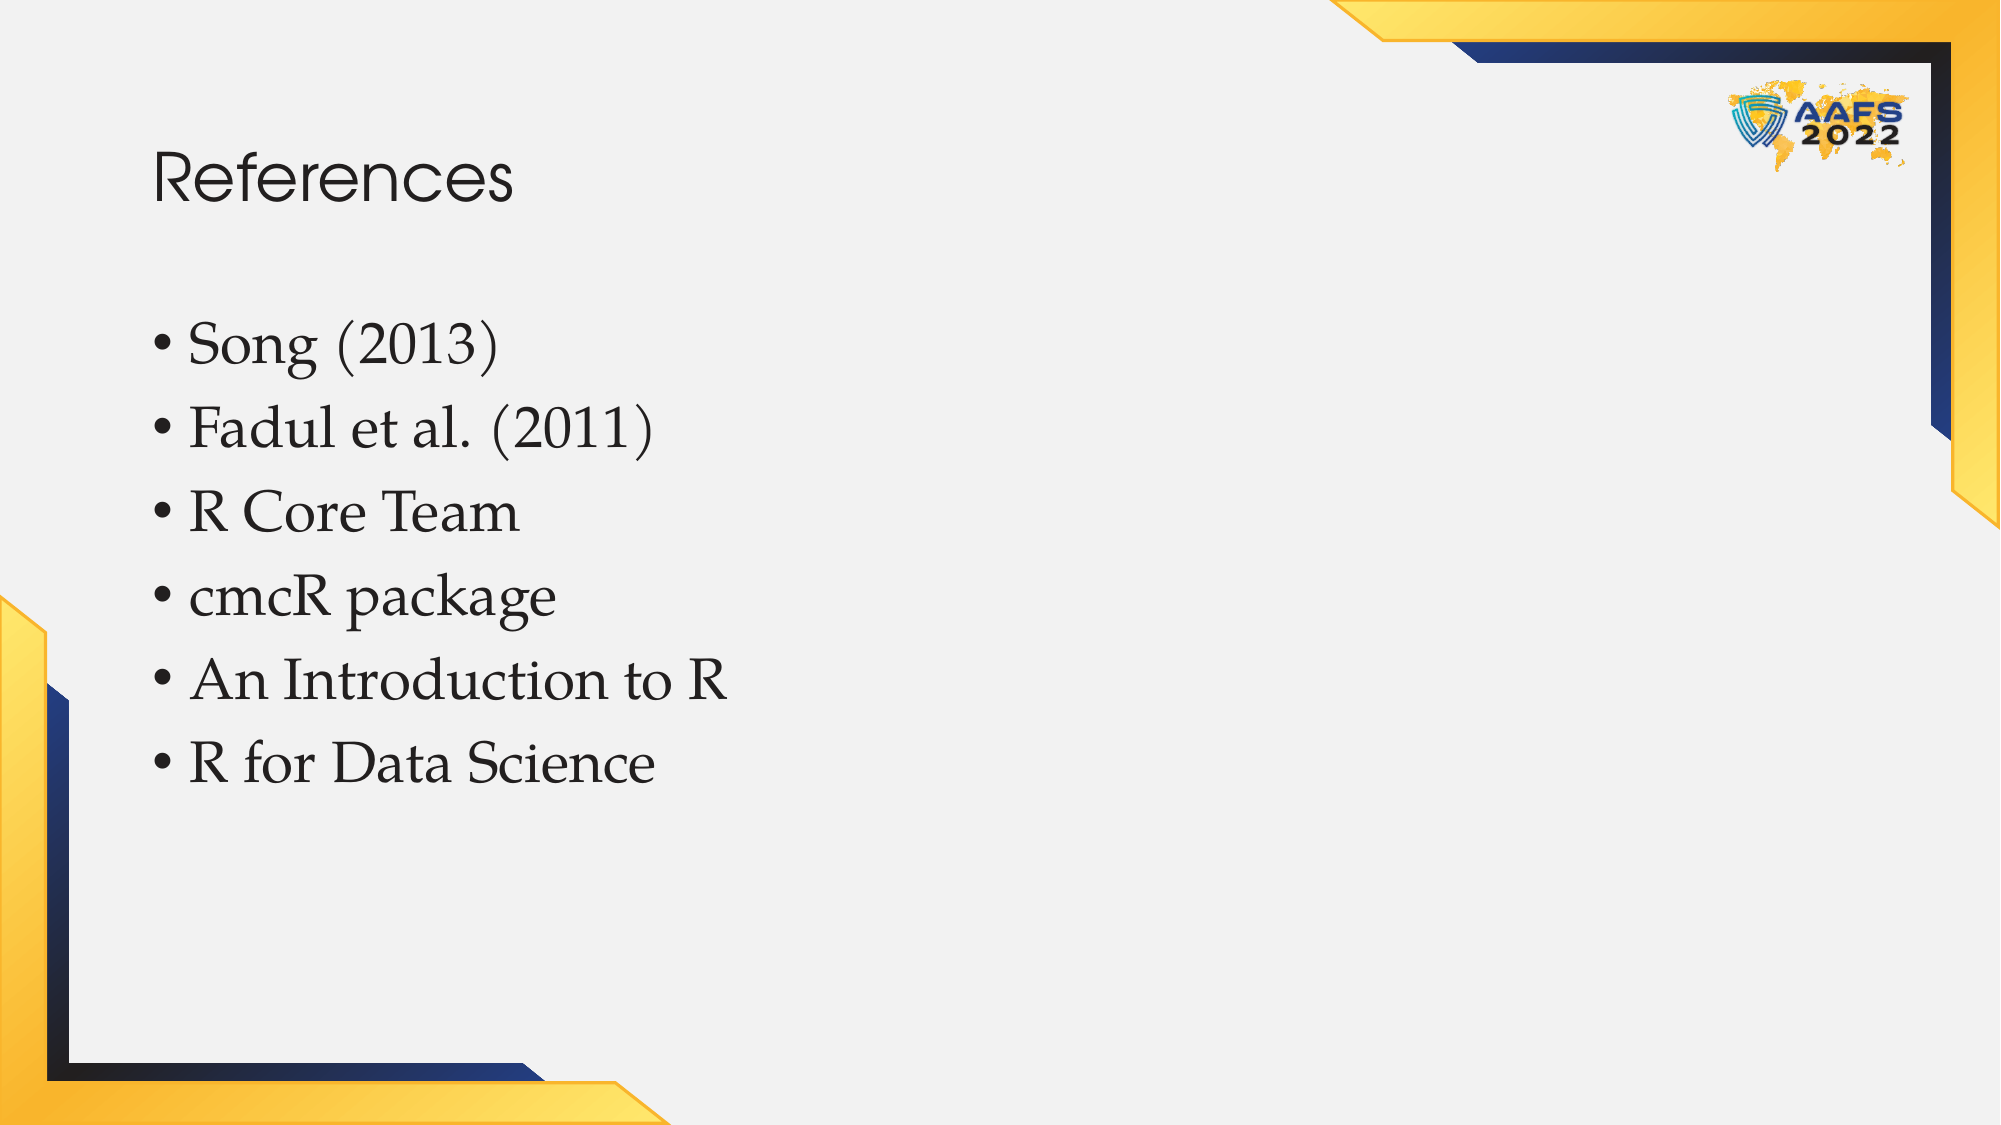

# References
Song (2013)
Fadul et al. (2011)
R Core Team
cmcR package
An Introduction to R
R for Data Science